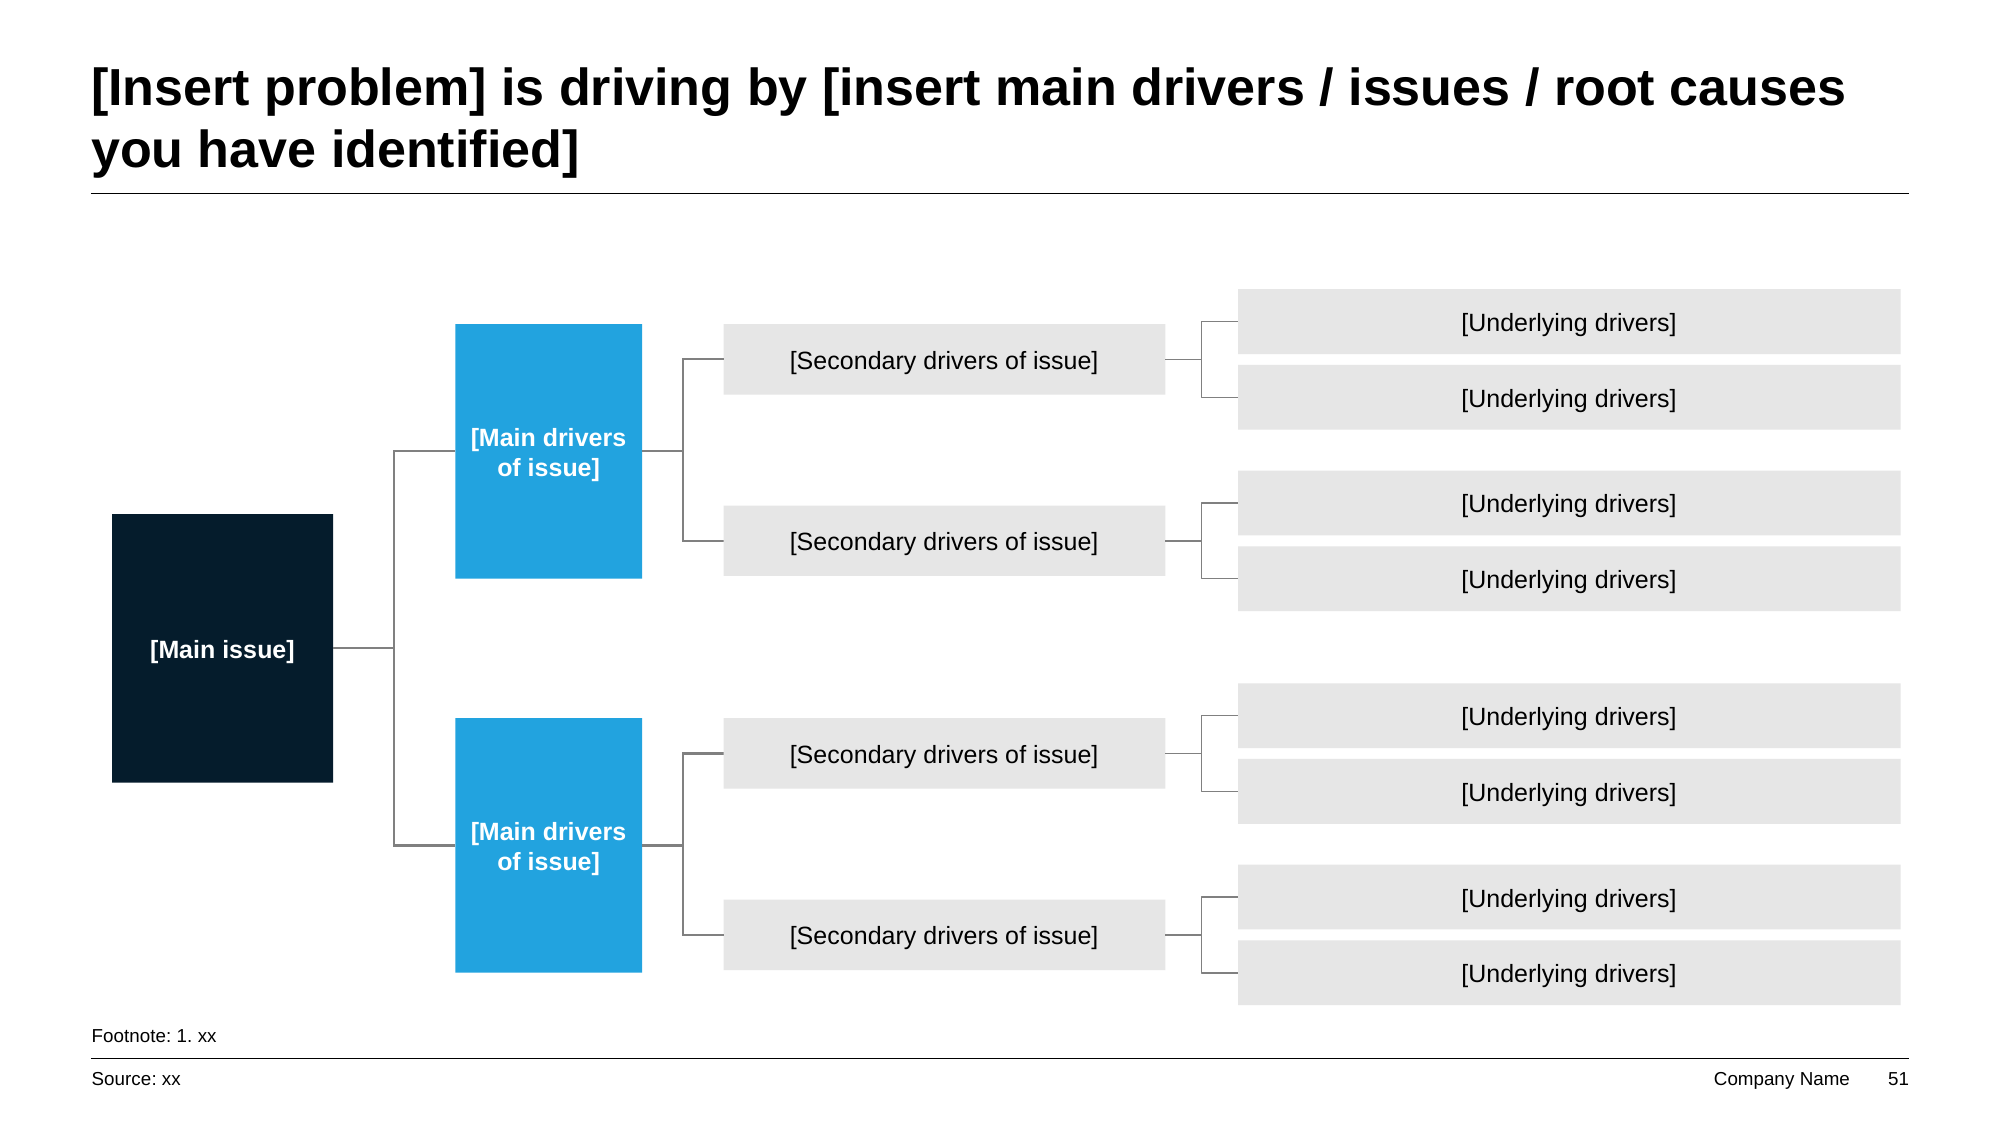

# [Insert problem] is driving by [insert main drivers / issues / root causes you have identified]

[Underlying drivers]
[Main drivers of issue]
[Secondary drivers of issue]
[Underlying drivers]
[Underlying drivers]
[Secondary drivers of issue]
[Main issue]
[Underlying drivers]
[Underlying drivers]
[Main drivers of issue]
[Secondary drivers of issue]
[Underlying drivers]
[Underlying drivers]
[Secondary drivers of issue]
[Underlying drivers]
Footnote: 1. xx
Source: xx